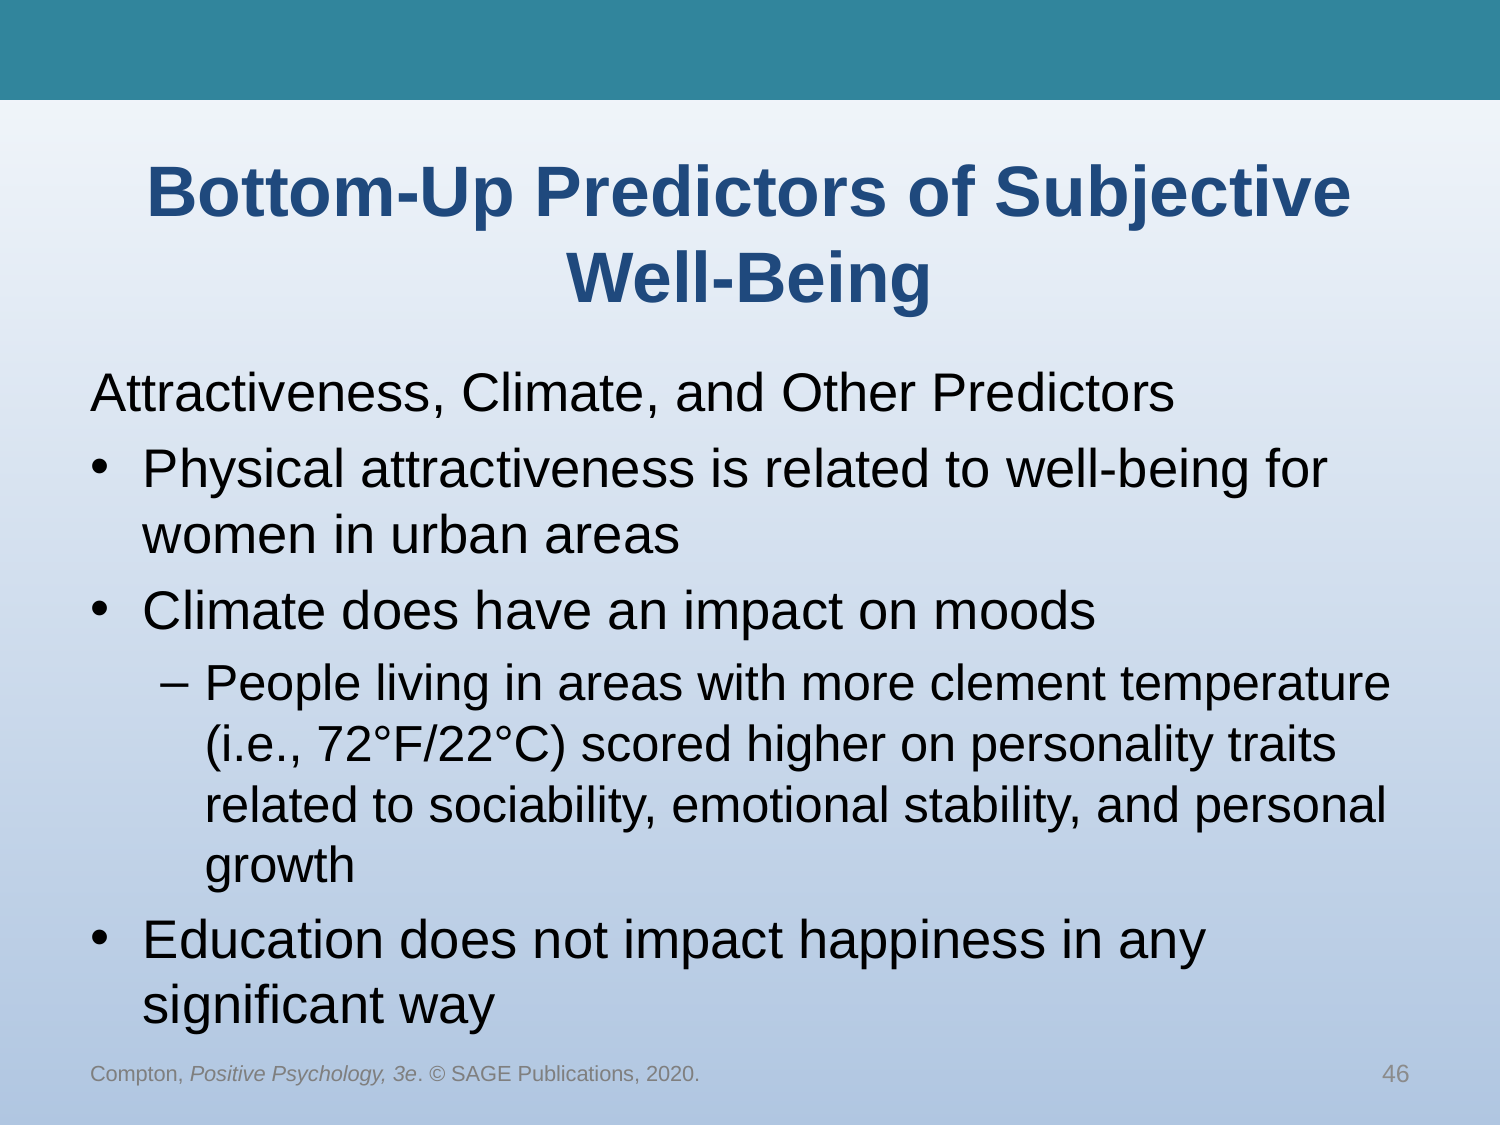

# Bottom-Up Predictors of Subjective Well-Being
Attractiveness, Climate, and Other Predictors
Physical attractiveness is related to well-being for women in urban areas
Climate does have an impact on moods
People living in areas with more clement temperature (i.e., 72°F/22°C) scored higher on personality traits related to sociability, emotional stability, and personal growth
Education does not impact happiness in any significant way

Compton, Positive Psychology, 3e. © SAGE Publications, 2020.
46